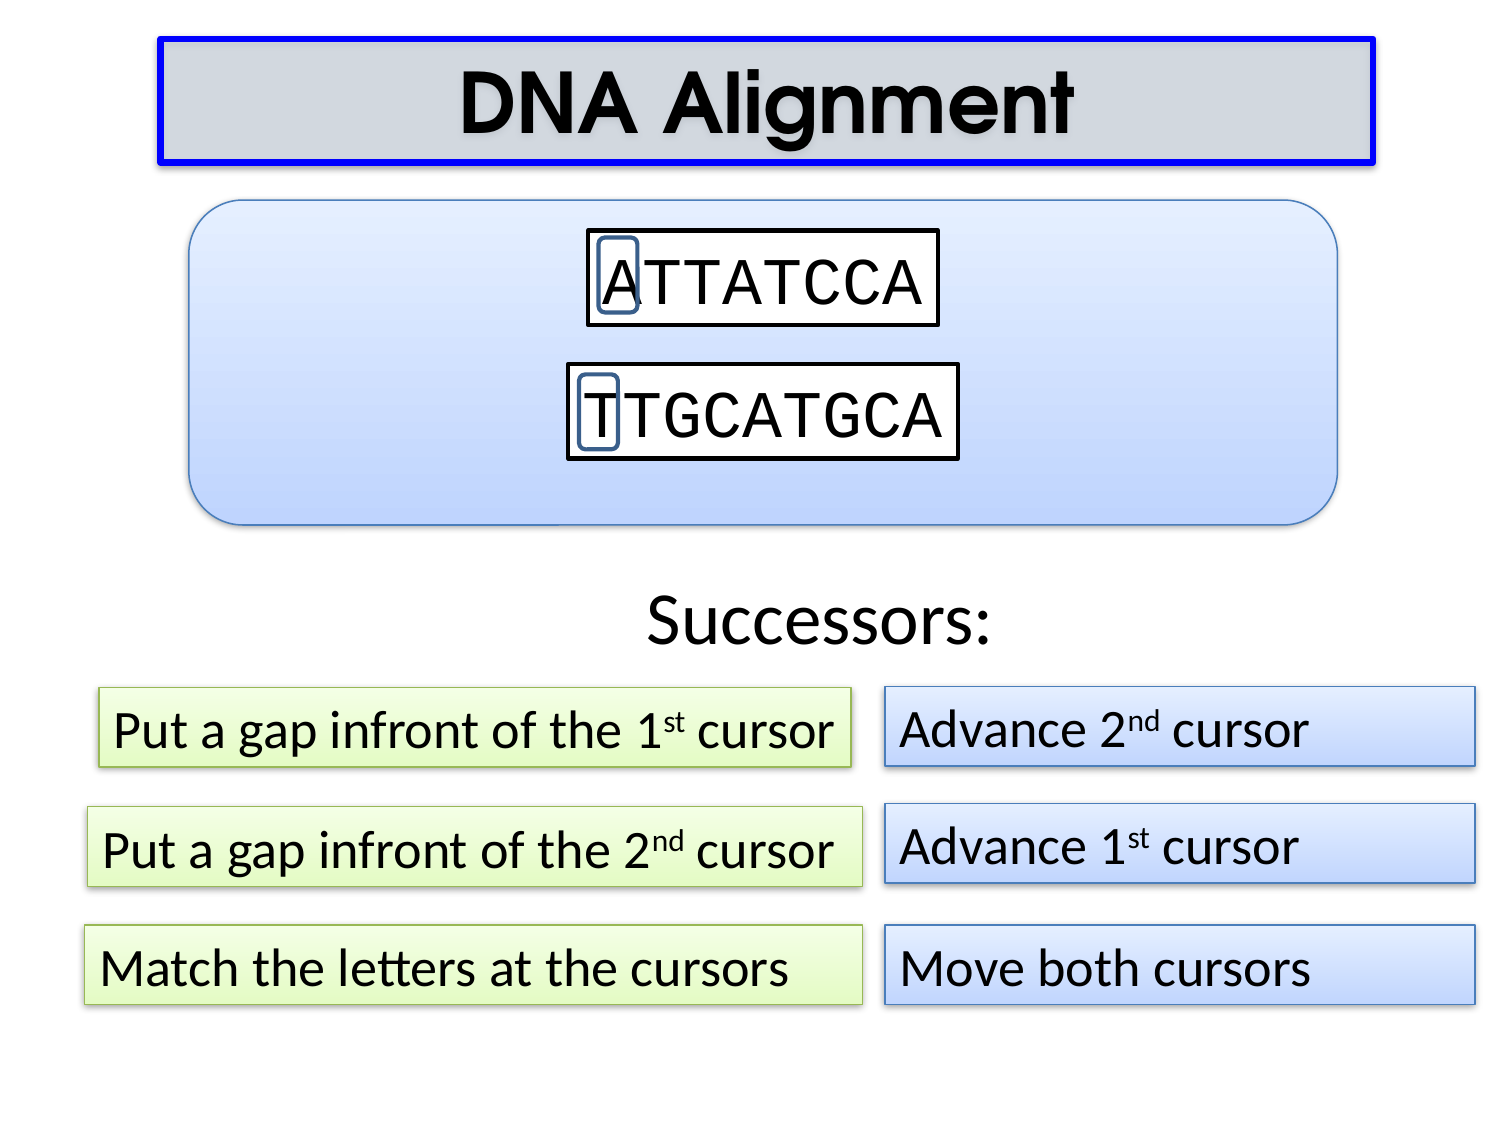

DNA Alignment

ATTATCCA

TTGCATGCA

Successors:
Advance 2nd cursor
Put a gap infront of the 1st cursor
Advance 1st cursor
Put a gap infront of the 2nd cursor
Match the letters at the cursors
Move both cursors